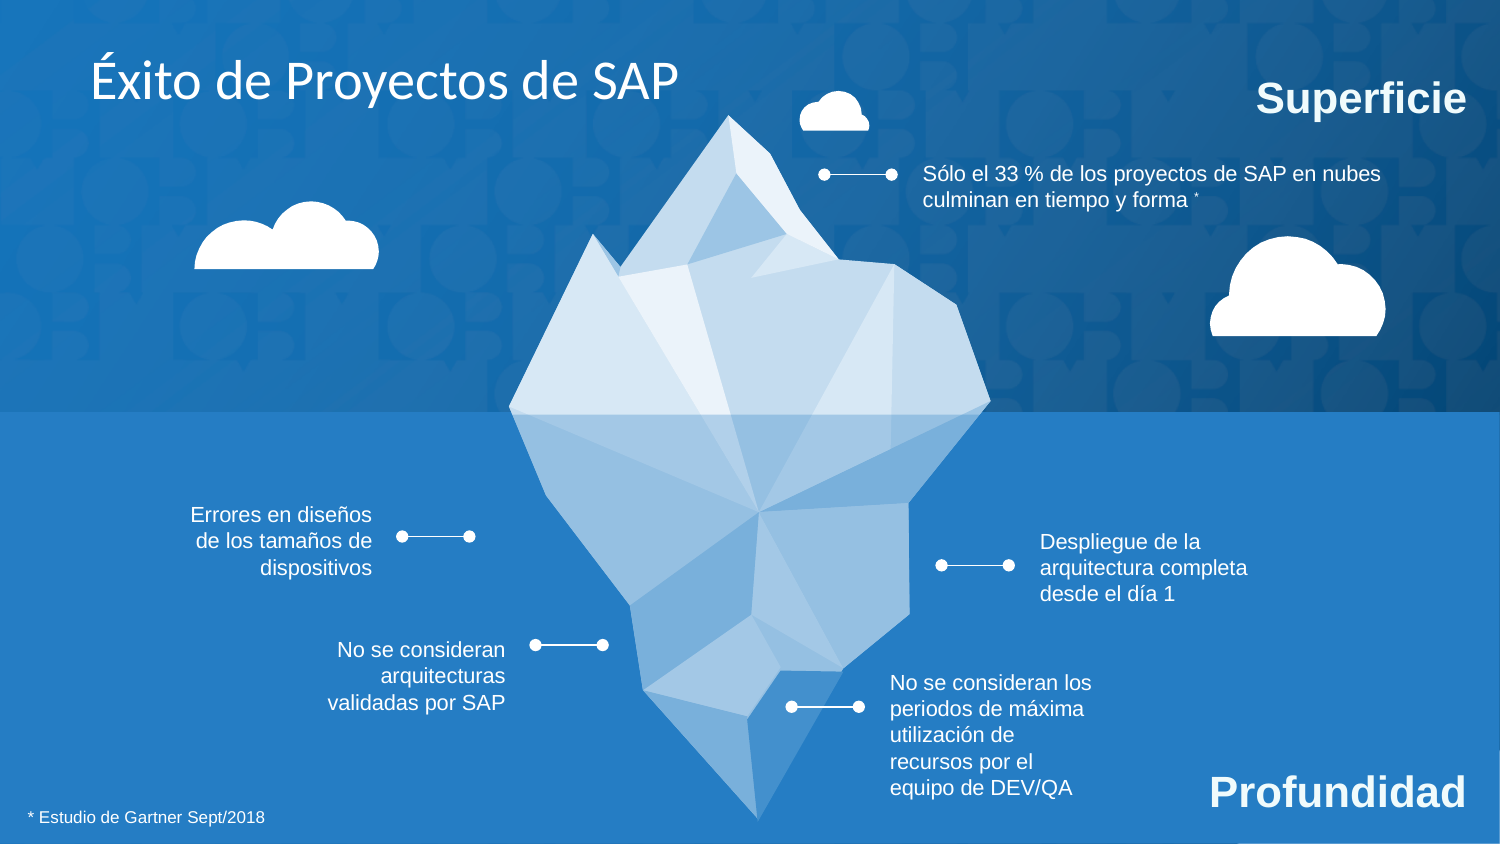

Éxito de Proyectos de SAP
Superficie

Sólo el 33 % de los proyectos de SAP en nubes culminan en tiempo y forma *

Errores en diseños de los tamaños de dispositivos
Despliegue de la arquitectura completa desde el día 1
No se consideran arquitecturas validadas por SAP
No se consideran los periodos de máxima utilización de recursos por el equipo de DEV/QA
Profundidad
* Estudio de Gartner Sept/2018